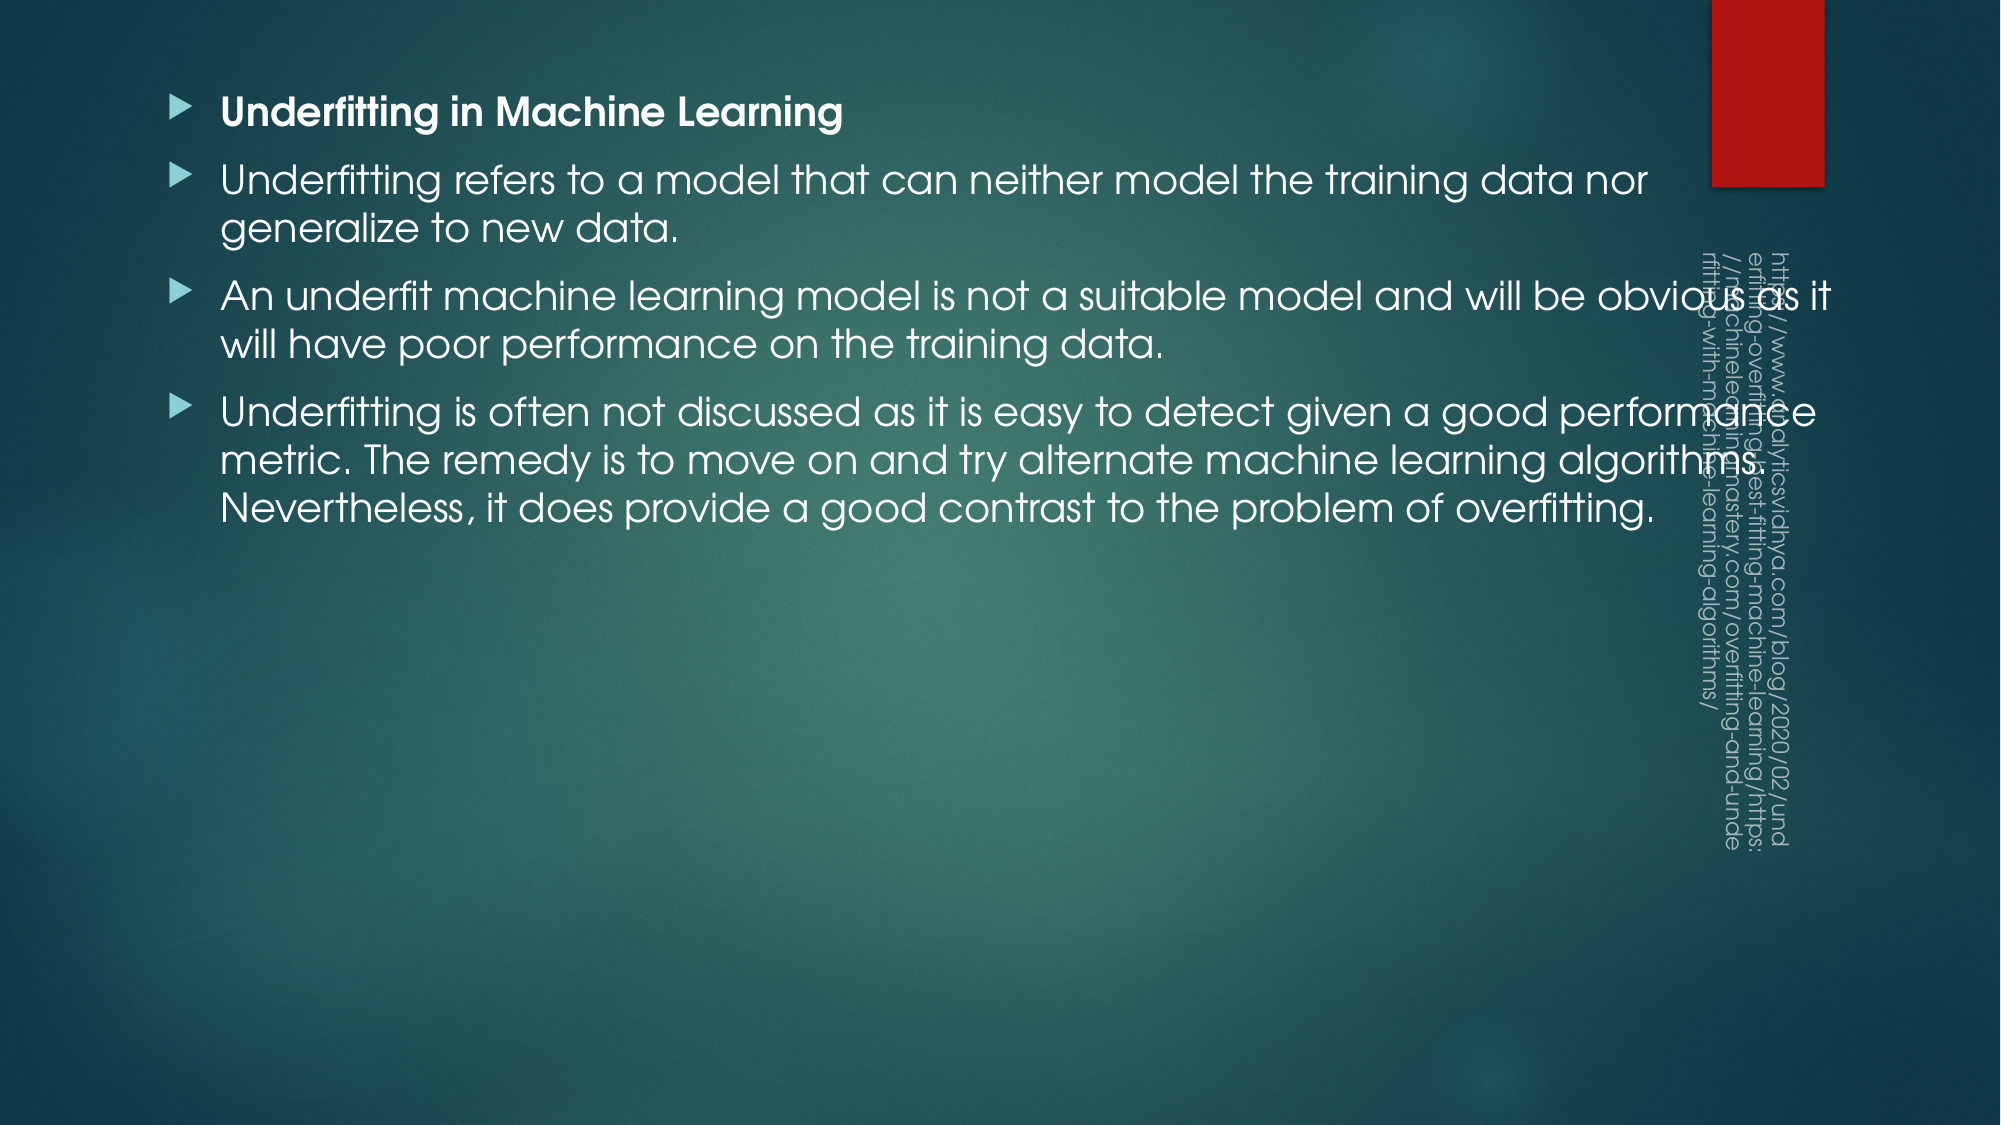

#
Underfitting in Machine Learning
Underfitting refers to a model that can neither model the training data nor generalize to new data.
An underfit machine learning model is not a suitable model and will be obvious as it will have poor performance on the training data.
Underfitting is often not discussed as it is easy to detect given a good performance metric. The remedy is to move on and try alternate machine learning algorithms. Nevertheless, it does provide a good contrast to the problem of overfitting.

https://www.analyticsvidhya.com/blog/2020/02/underfitting-overfitting-best-fitting-machine-learning/https://machinelearningmastery.com/overfitting-and-underfitting-with-machine-learning-algorithms/